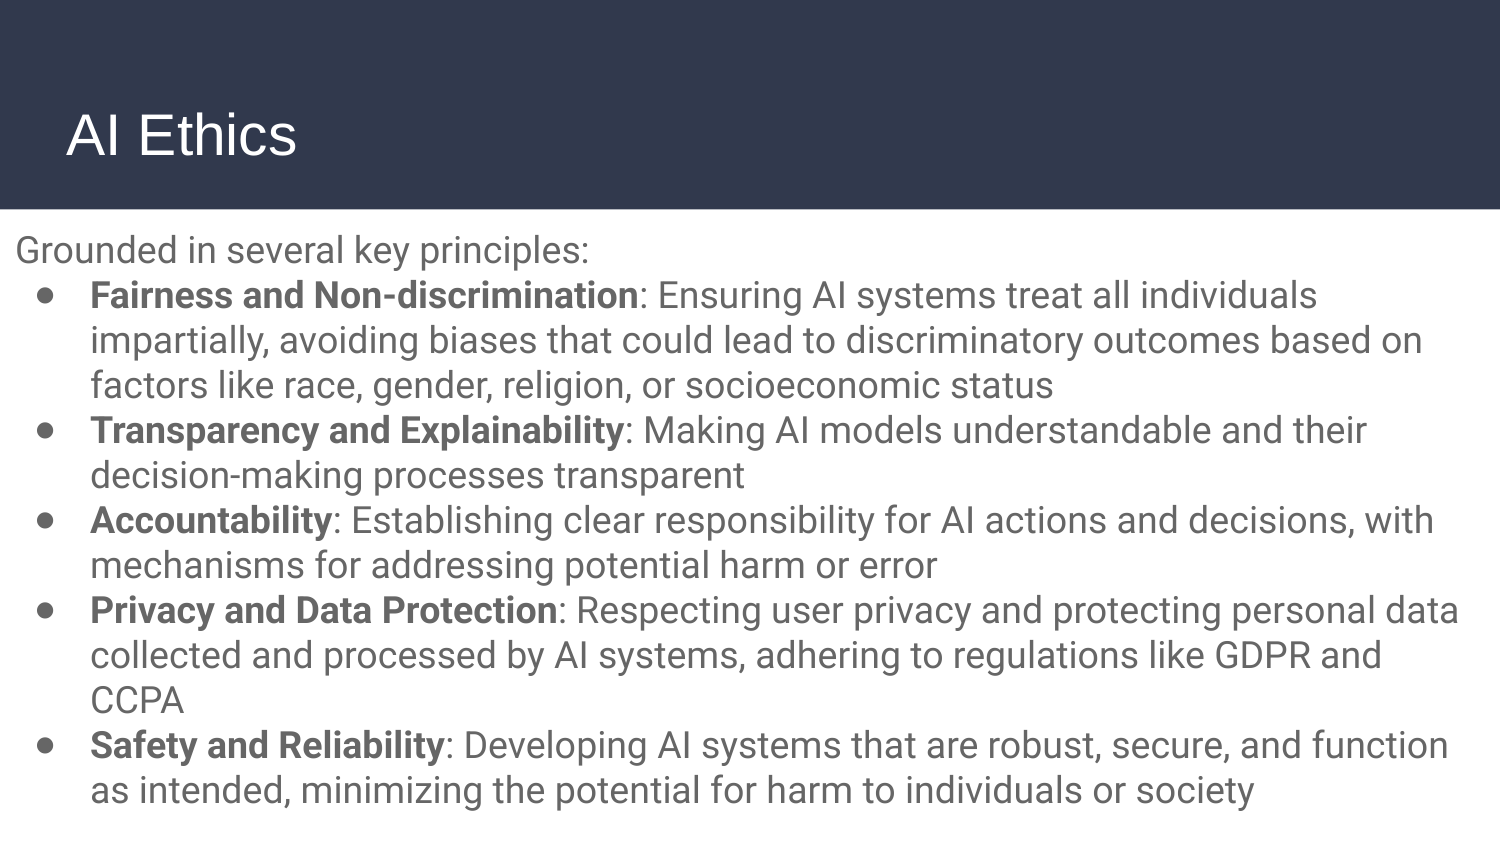

# AI Ethics
Grounded in several key principles:
Fairness and Non-discrimination: Ensuring AI systems treat all individuals impartially, avoiding biases that could lead to discriminatory outcomes based on factors like race, gender, religion, or socioeconomic status
Transparency and Explainability: Making AI models understandable and their decision-making processes transparent
Accountability: Establishing clear responsibility for AI actions and decisions, with mechanisms for addressing potential harm or error
Privacy and Data Protection: Respecting user privacy and protecting personal data collected and processed by AI systems, adhering to regulations like GDPR and CCPA
Safety and Reliability: Developing AI systems that are robust, secure, and function as intended, minimizing the potential for harm to individuals or society